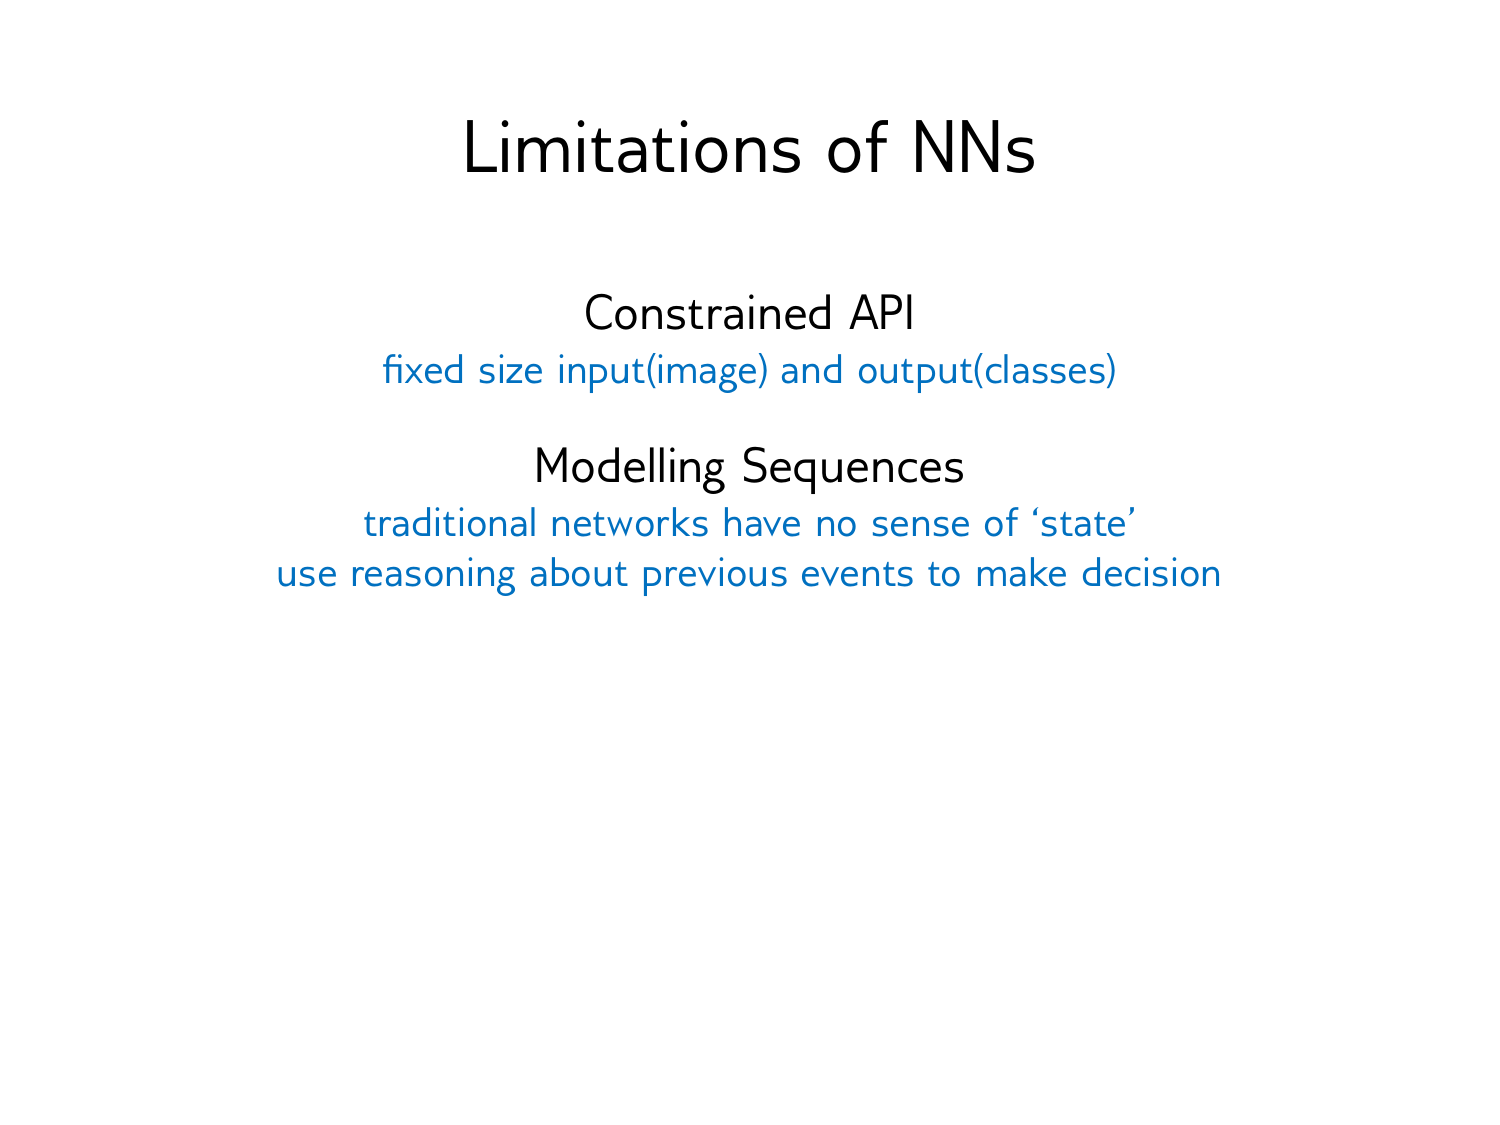

Limitations of NNs
Constrained API
fixed size input(image) and output(classes)
Modelling Sequences
traditional networks have no sense of ‘state’
use reasoning about previous events to make decision